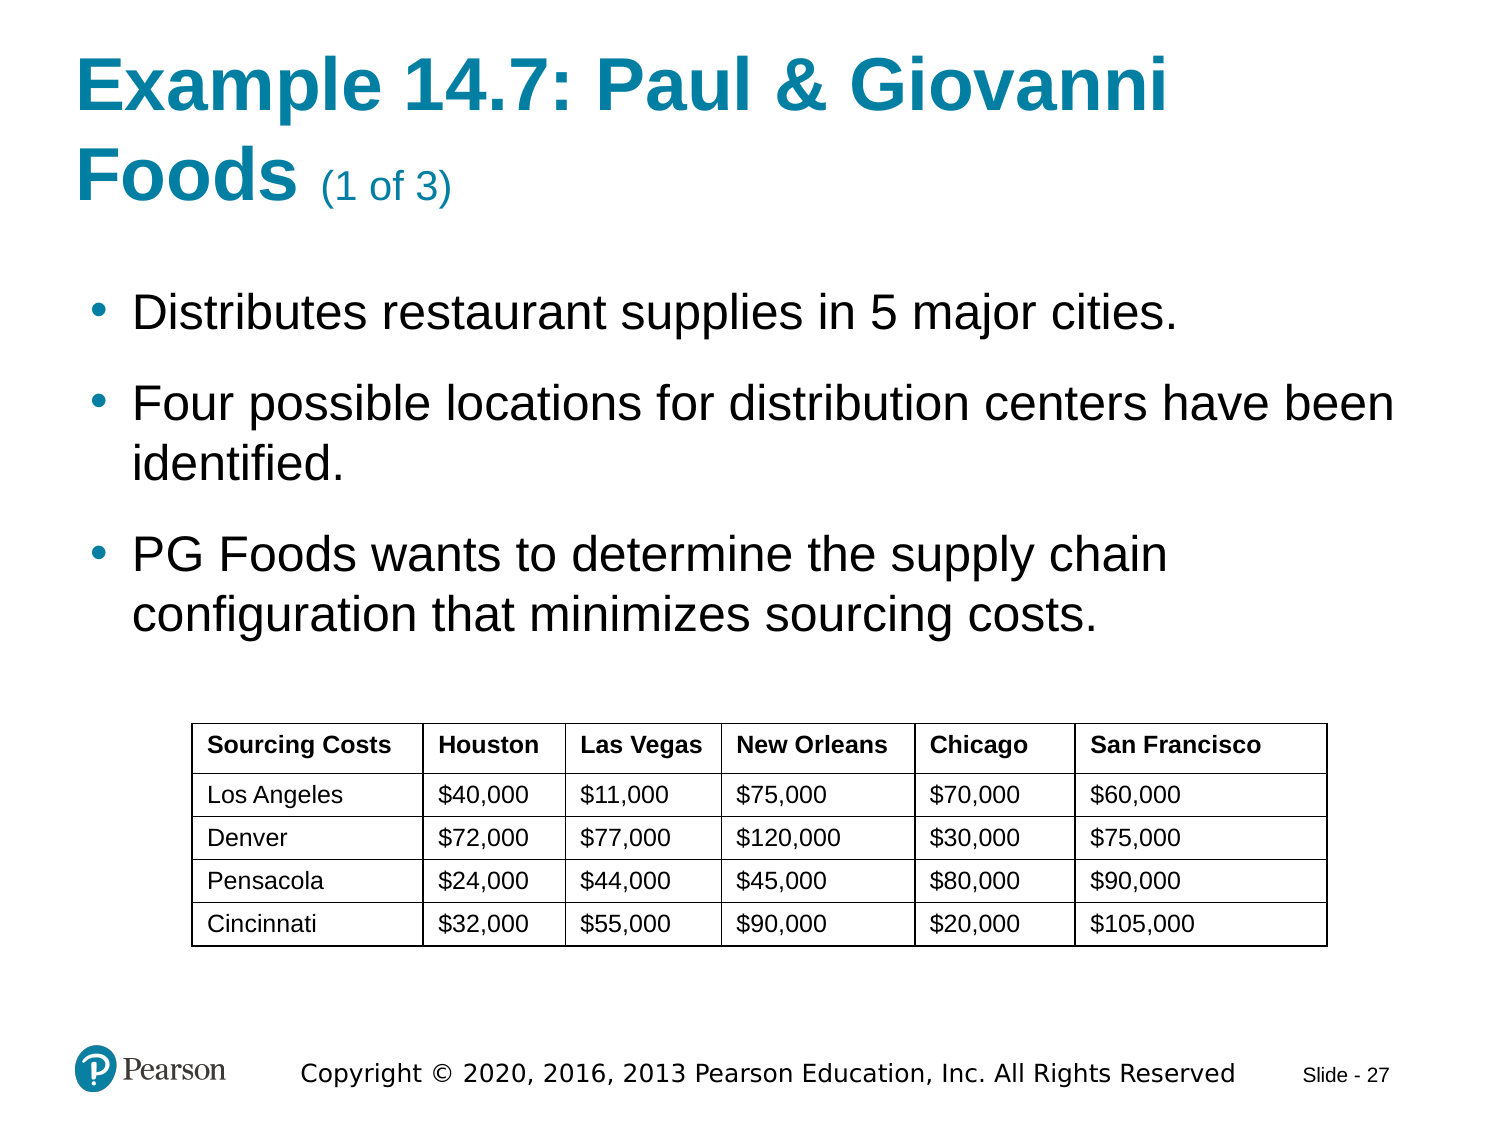

# Example 14.7: Paul & Giovanni Foods (1 of 3)
Distributes restaurant supplies in 5 major cities.
Four possible locations for distribution centers have been identified.
P G Foods wants to determine the supply chain configuration that minimizes sourcing costs.
| Sourcing Costs | Houston | Las Vegas | New Orleans | Chicago | San Francisco |
| --- | --- | --- | --- | --- | --- |
| Los Angeles | $40,000 | $11,000 | $75,000 | $70,000 | $60,000 |
| Denver | $72,000 | $77,000 | $120,000 | $30,000 | $75,000 |
| Pensacola | $24,000 | $44,000 | $45,000 | $80,000 | $90,000 |
| Cincinnati | $32,000 | $55,000 | $90,000 | $20,000 | $105,000 |